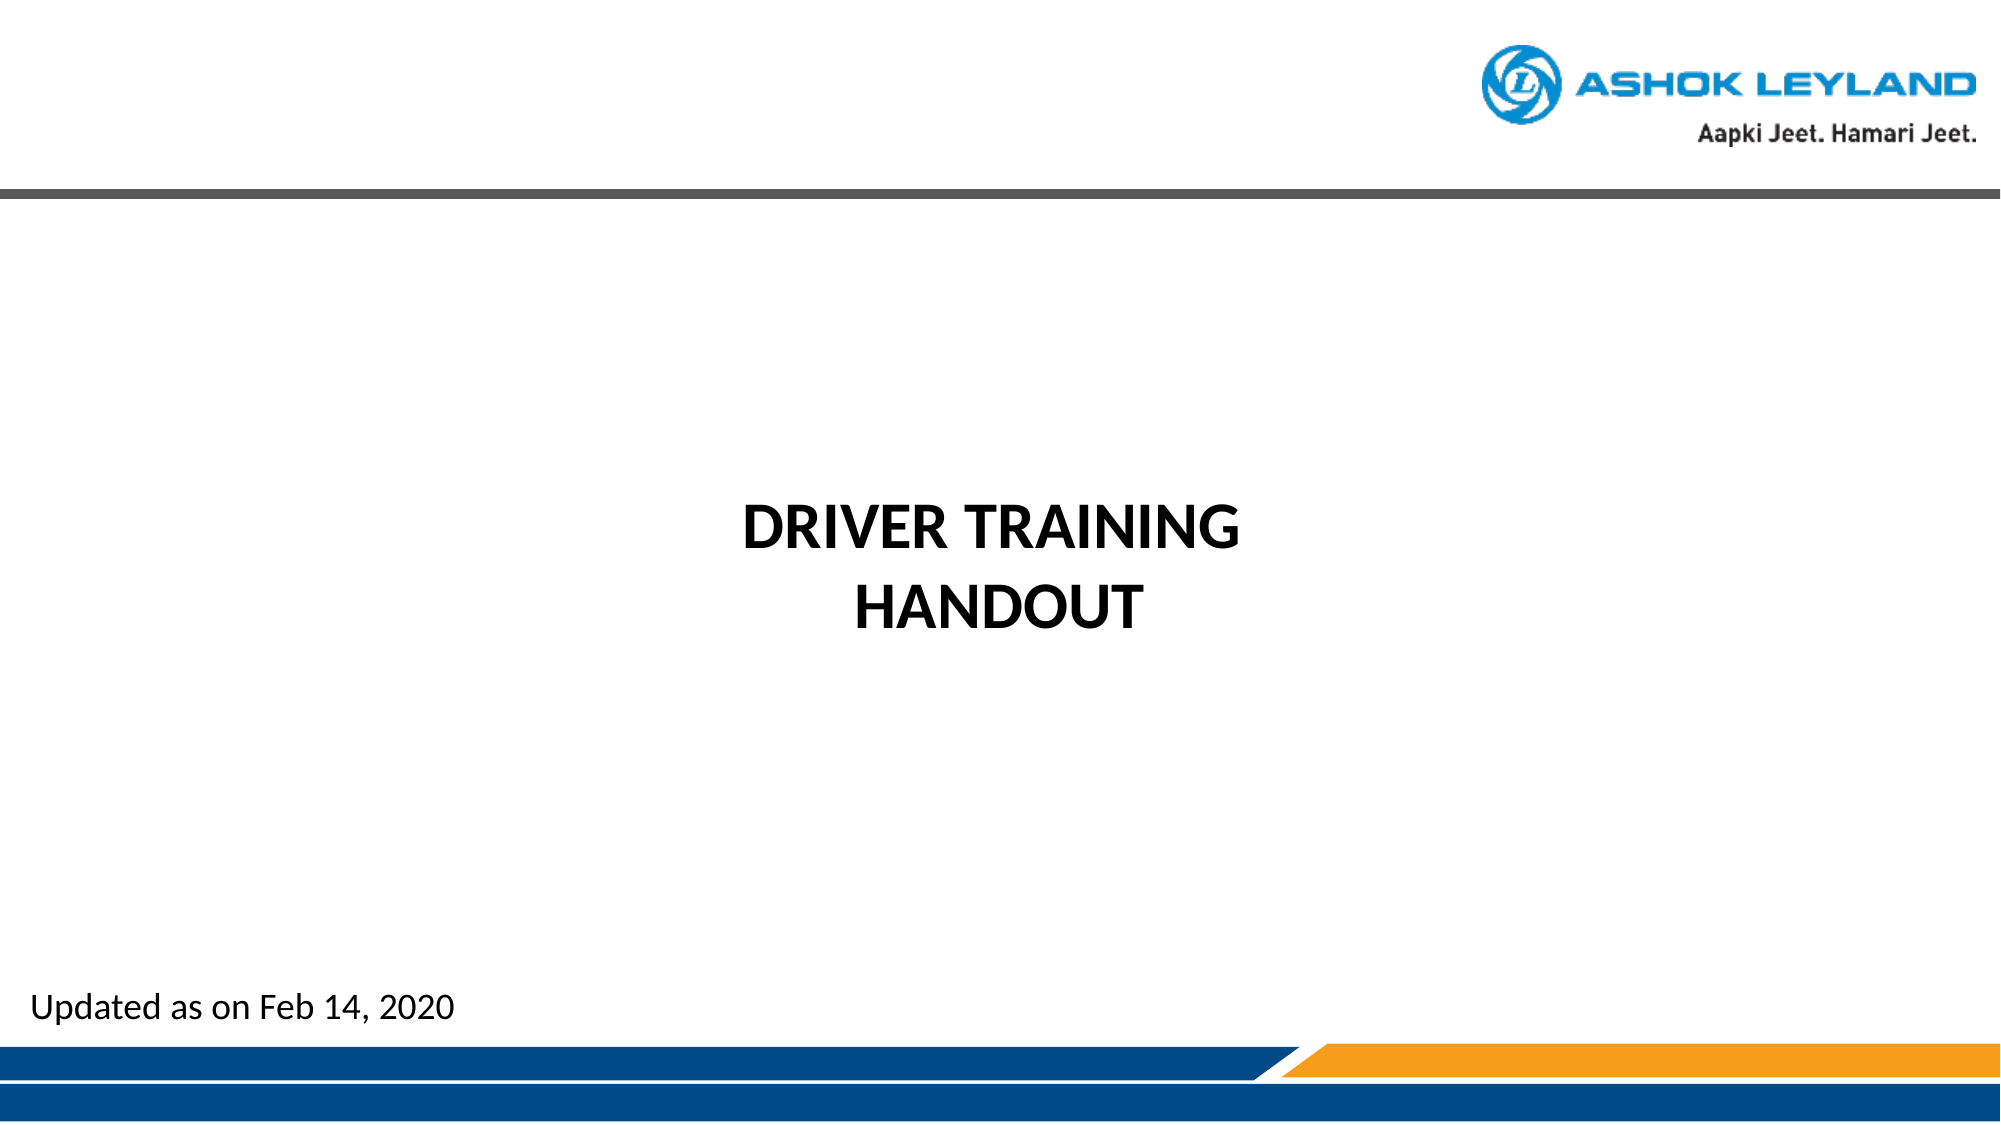

DRIVER TRAINING
HANDOUT
Updated as on Feb 14, 2020